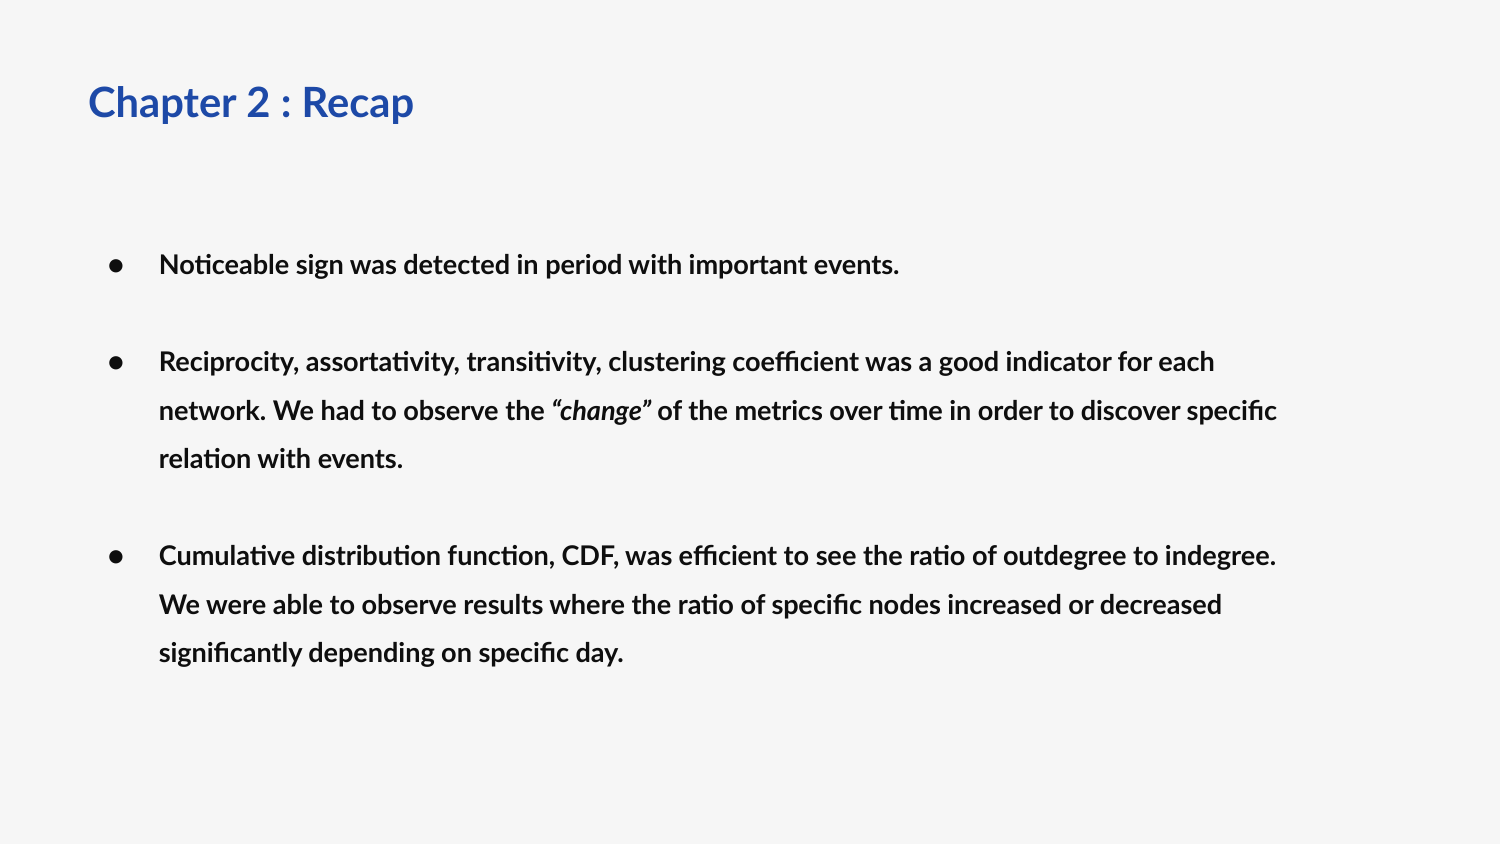

Chapter 2 : Recap
Noticeable sign was detected in period with important events.

Reciprocity, assortativity, transitivity, clustering coefficient was a good indicator for each network. We had to observe the “change” of the metrics over time in order to discover specific relation with events.

Cumulative distribution function, CDF, was efficient to see the ratio of outdegree to indegree.
We were able to observe results where the ratio of specific nodes increased or decreased significantly depending on specific day.